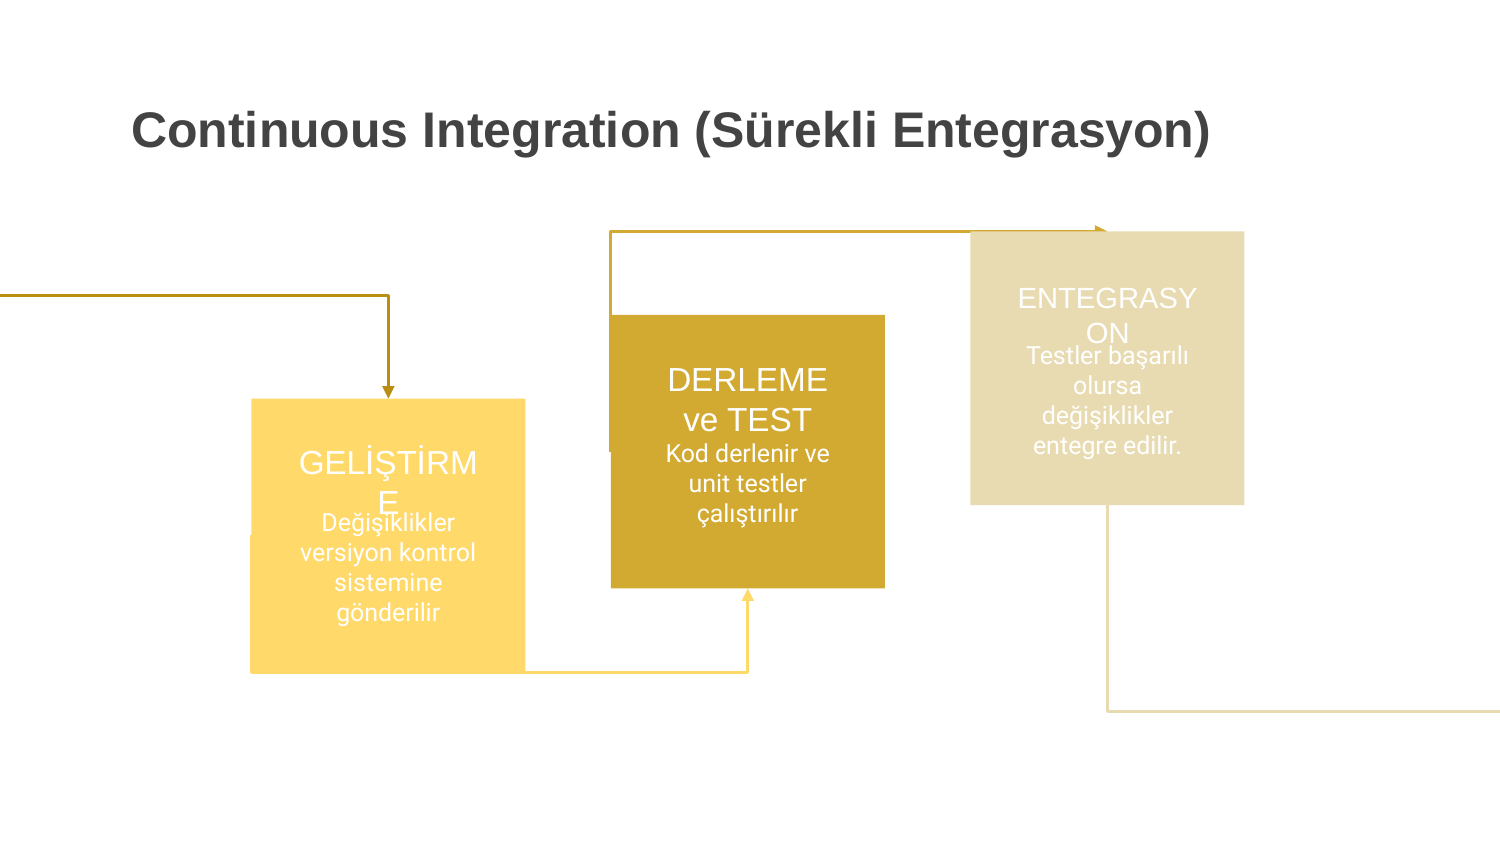

# Continuous Integration (Sürekli Entegrasyon)

DERLEME ve TEST
Kod derlenir ve unit testler çalıştırılır

ENTEGRASYON
Testler başarılı olursa değişiklikler entegre edilir.

GELİŞTİRME
Değişiklikler versiyon kontrol sistemine gönderilir